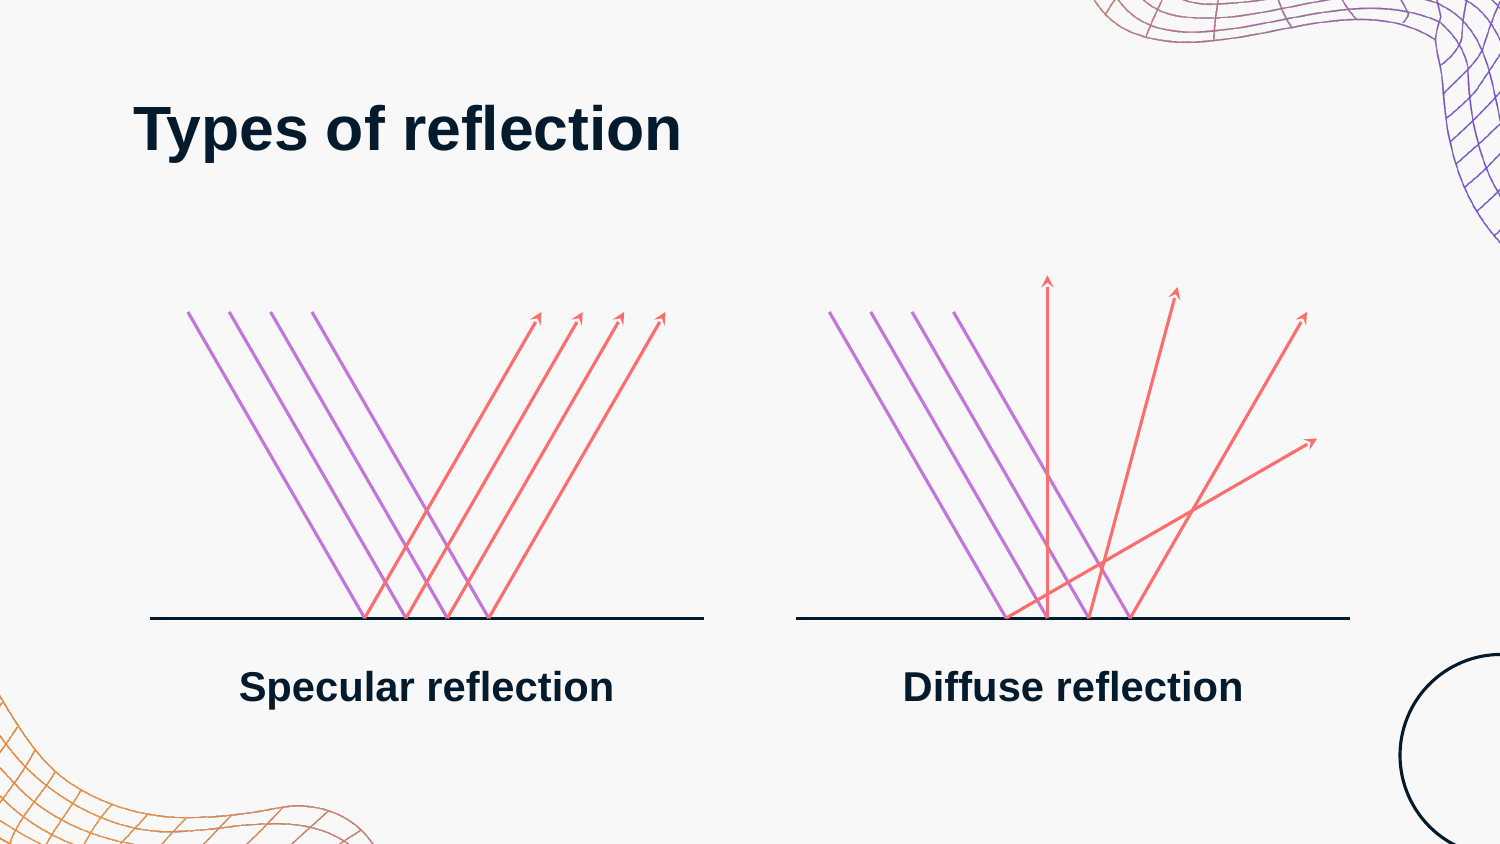

# Types of reflection
Specular reflection
Diffuse reflection